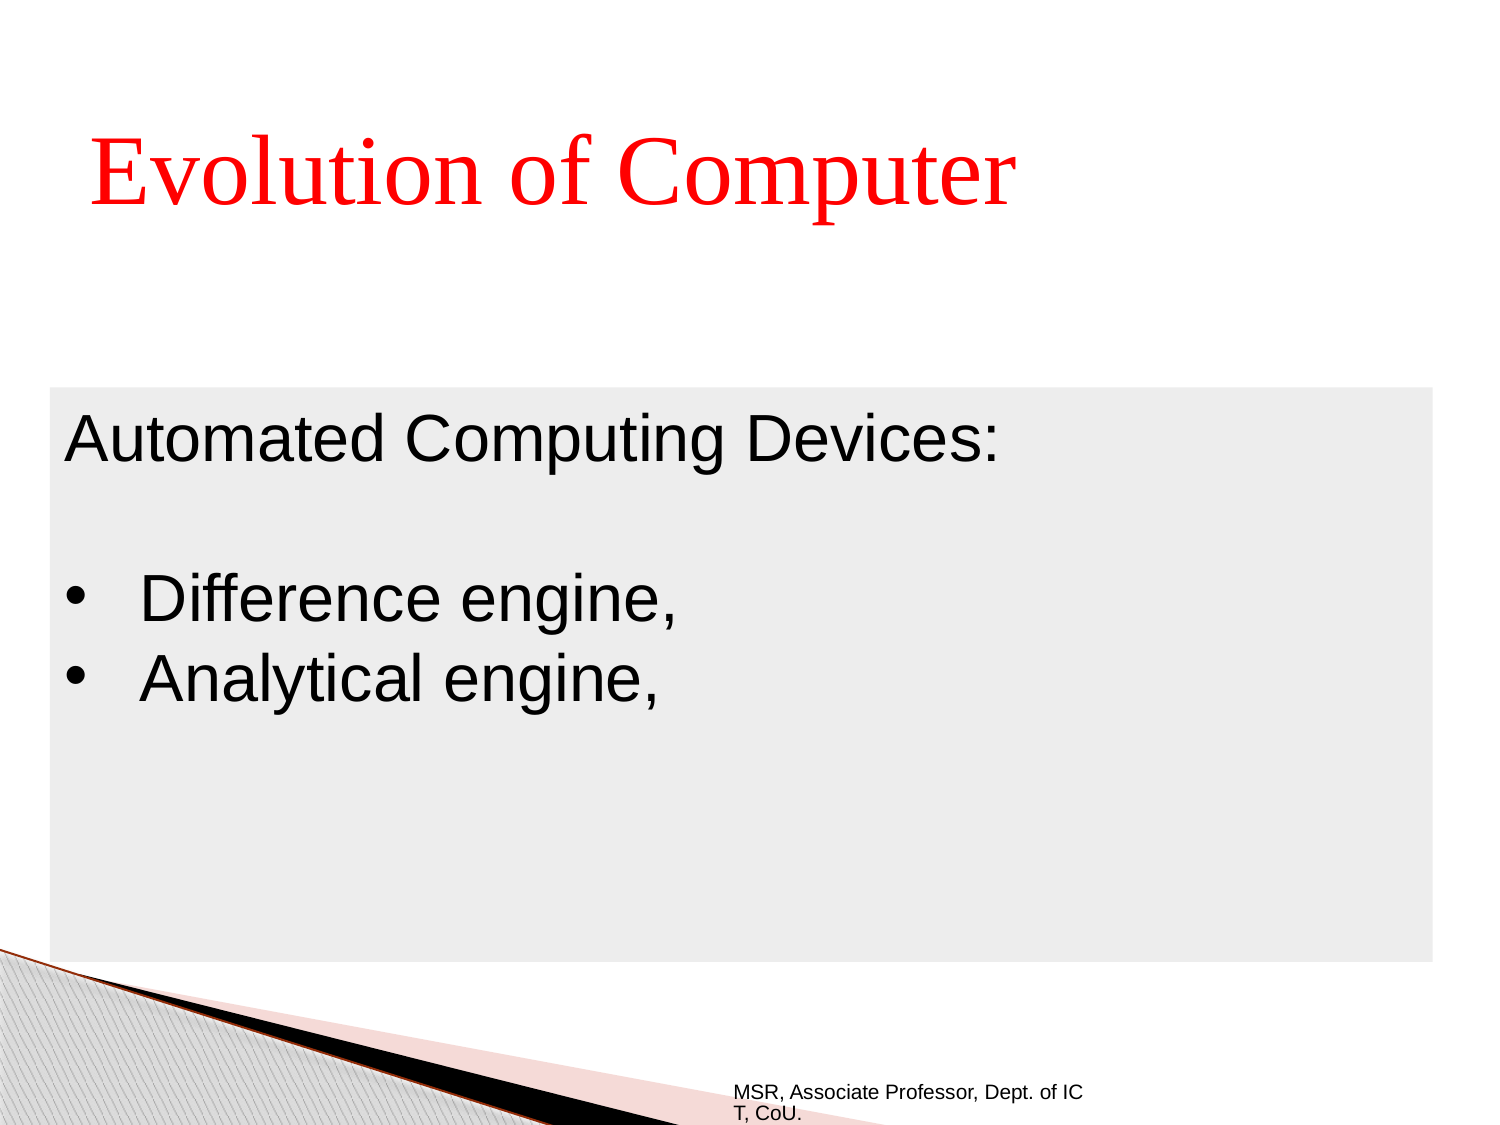

Evolution of Computer

Automated Computing Devices:

Difference engine,
Analytical engine,

MSR, Associate Professor, Dept. of ICT, CoU.